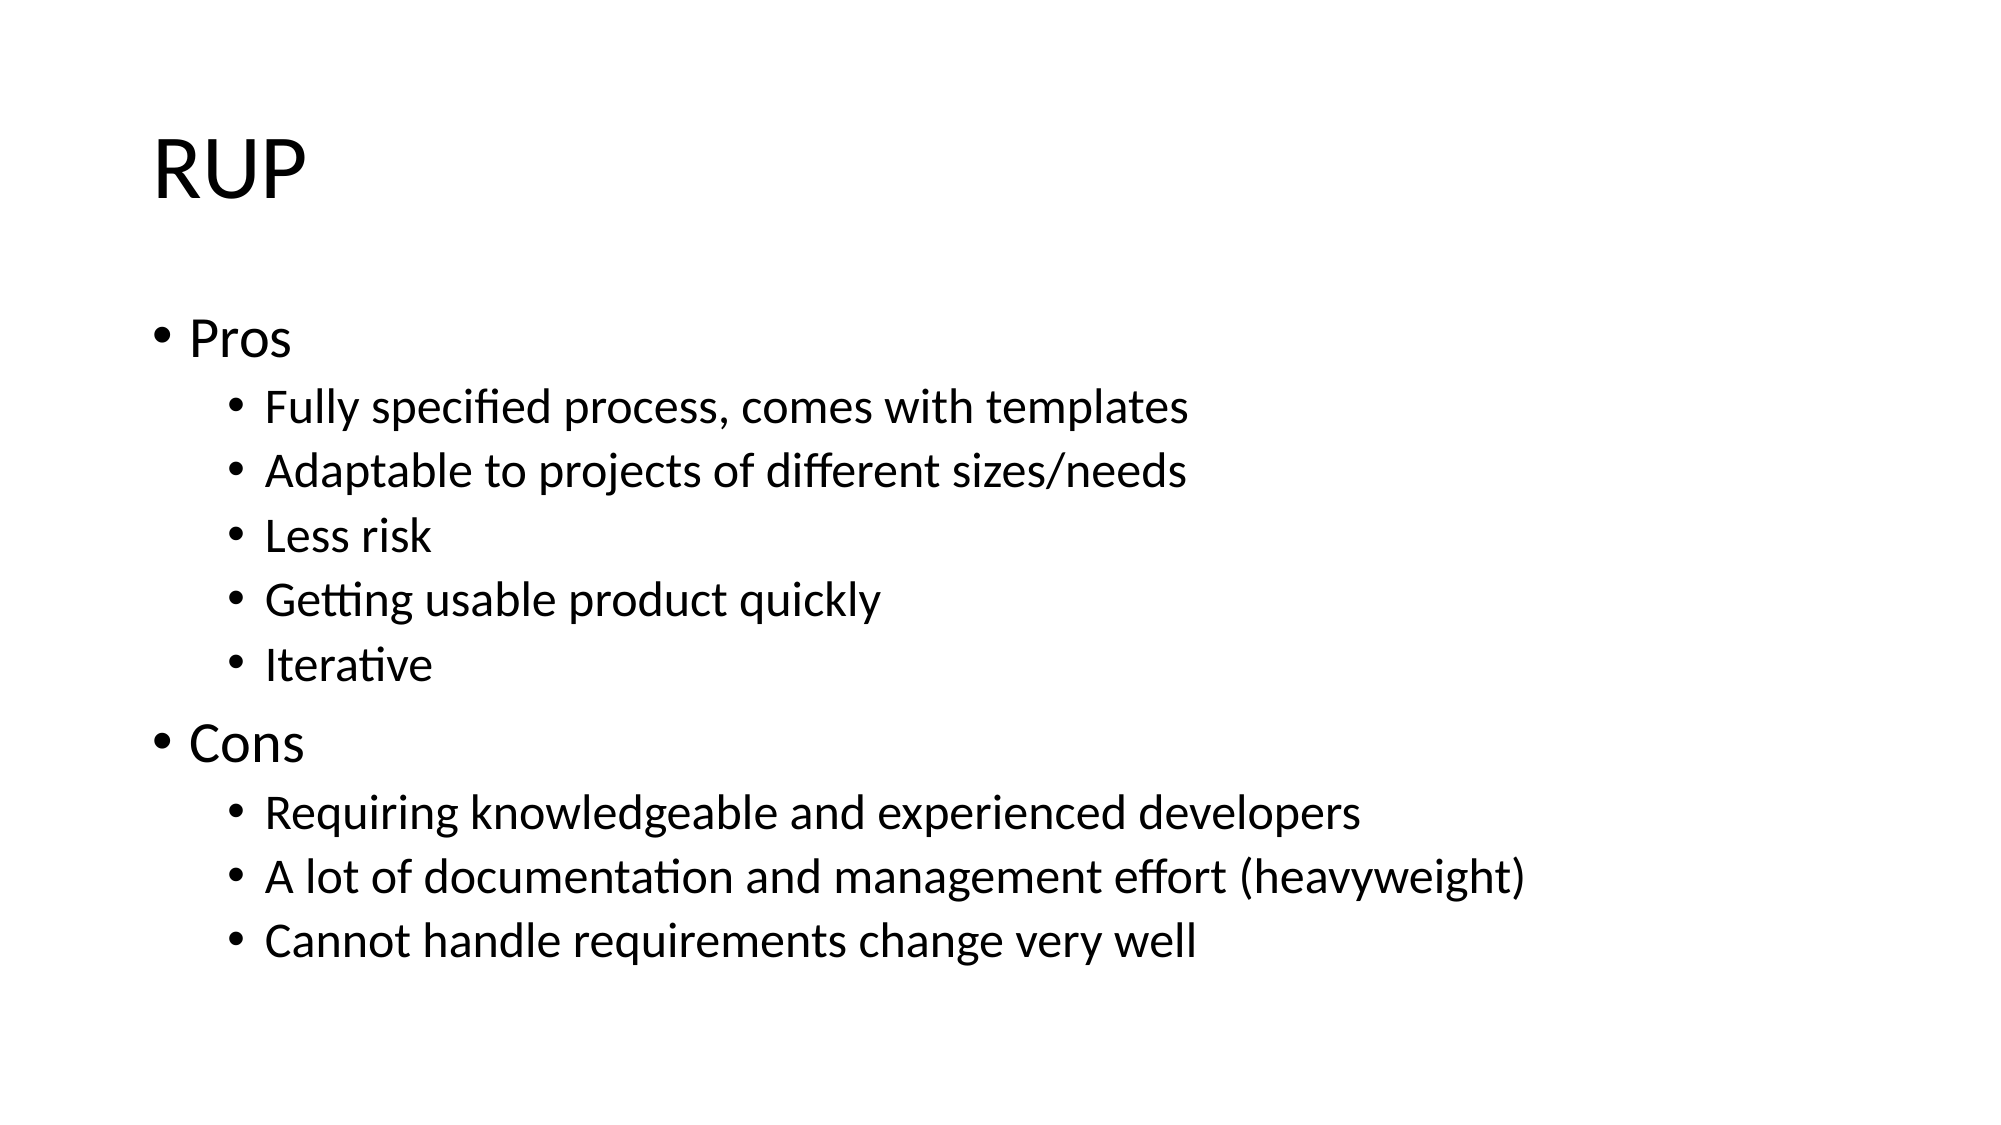

# RUP
Pros
Fully specified process, comes with templates
Adaptable to projects of different sizes/needs
Less risk
Getting usable product quickly
Iterative
Cons
Requiring knowledgeable and experienced developers
A lot of documentation and management effort (heavyweight)
Cannot handle requirements change very well